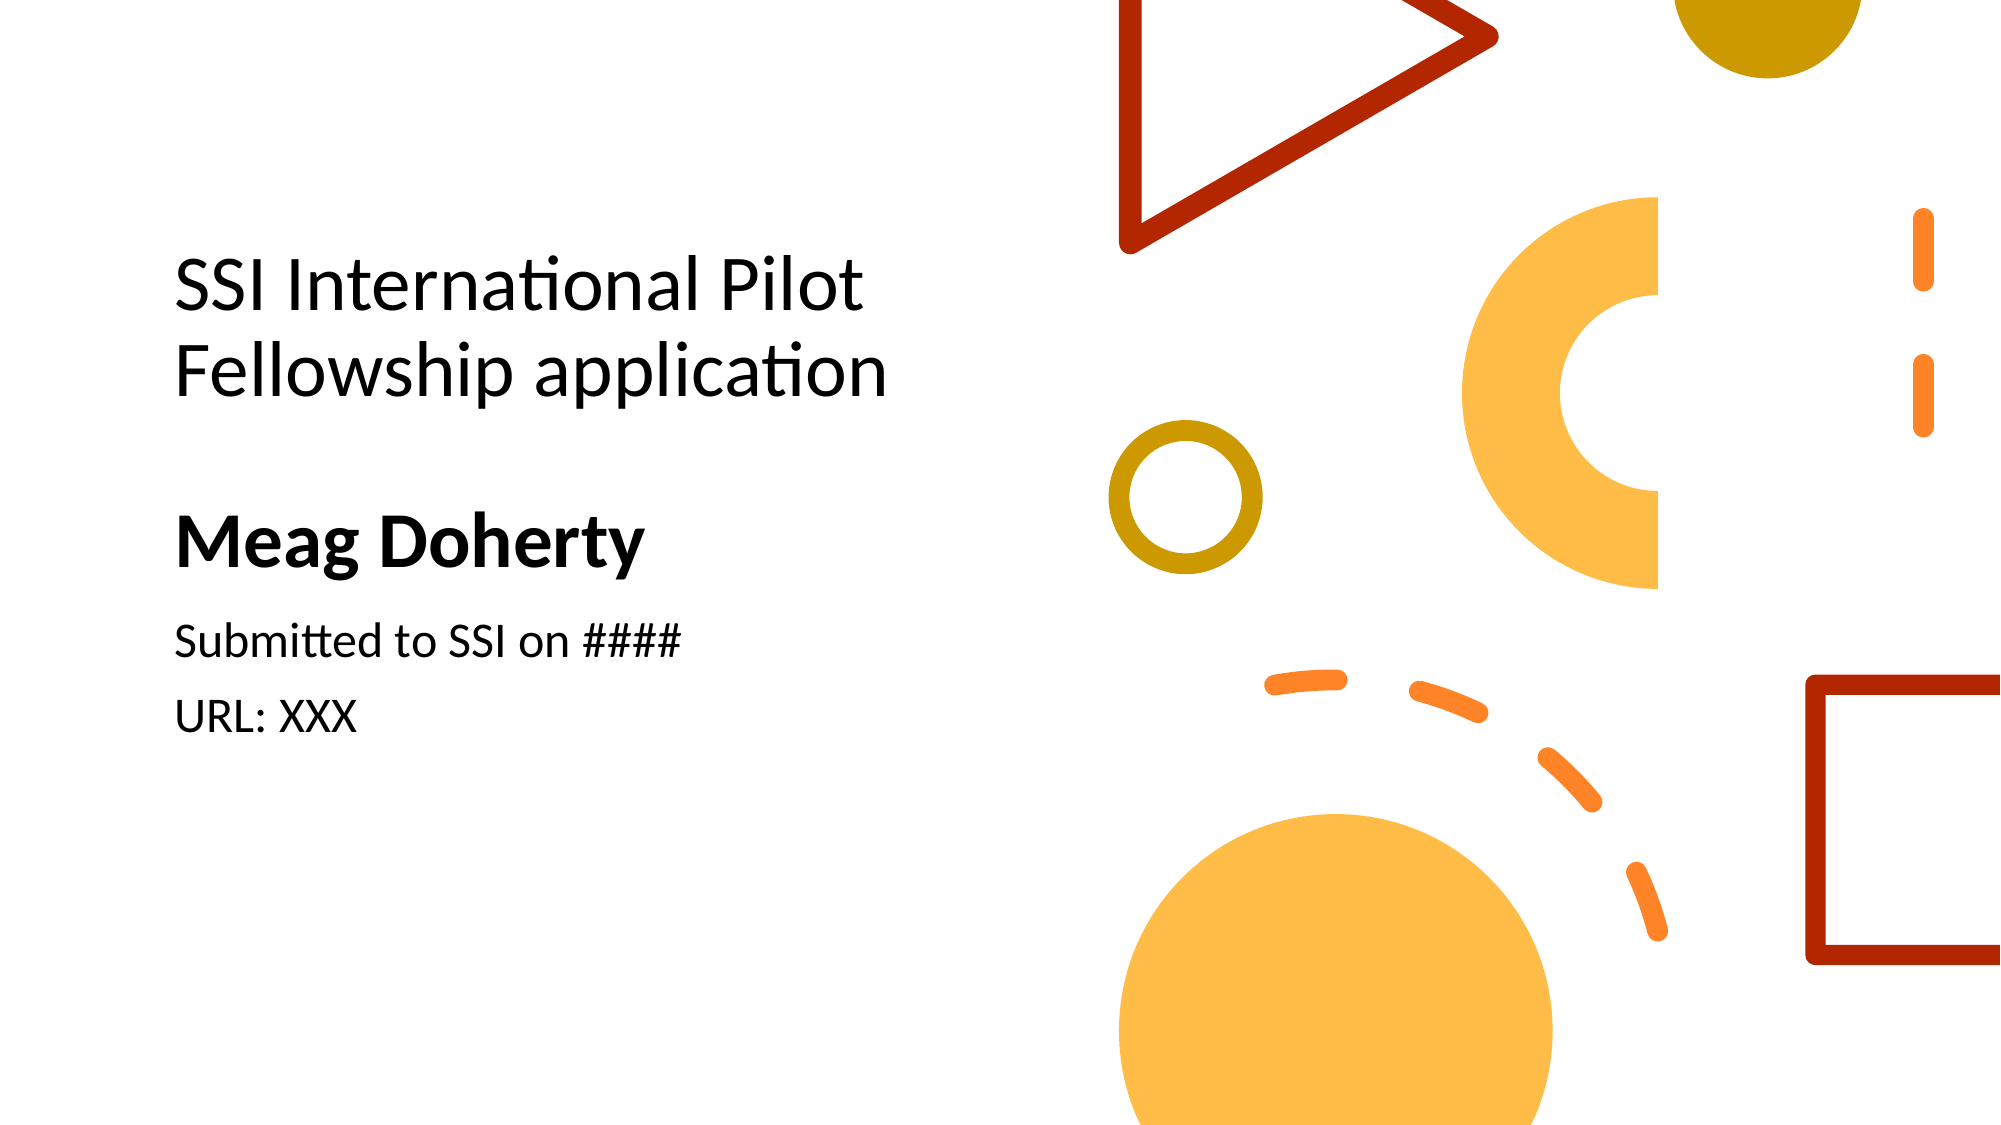

# SSI International Pilot Fellowship application Meag Doherty

Submitted to SSI on ####
URL: XXX